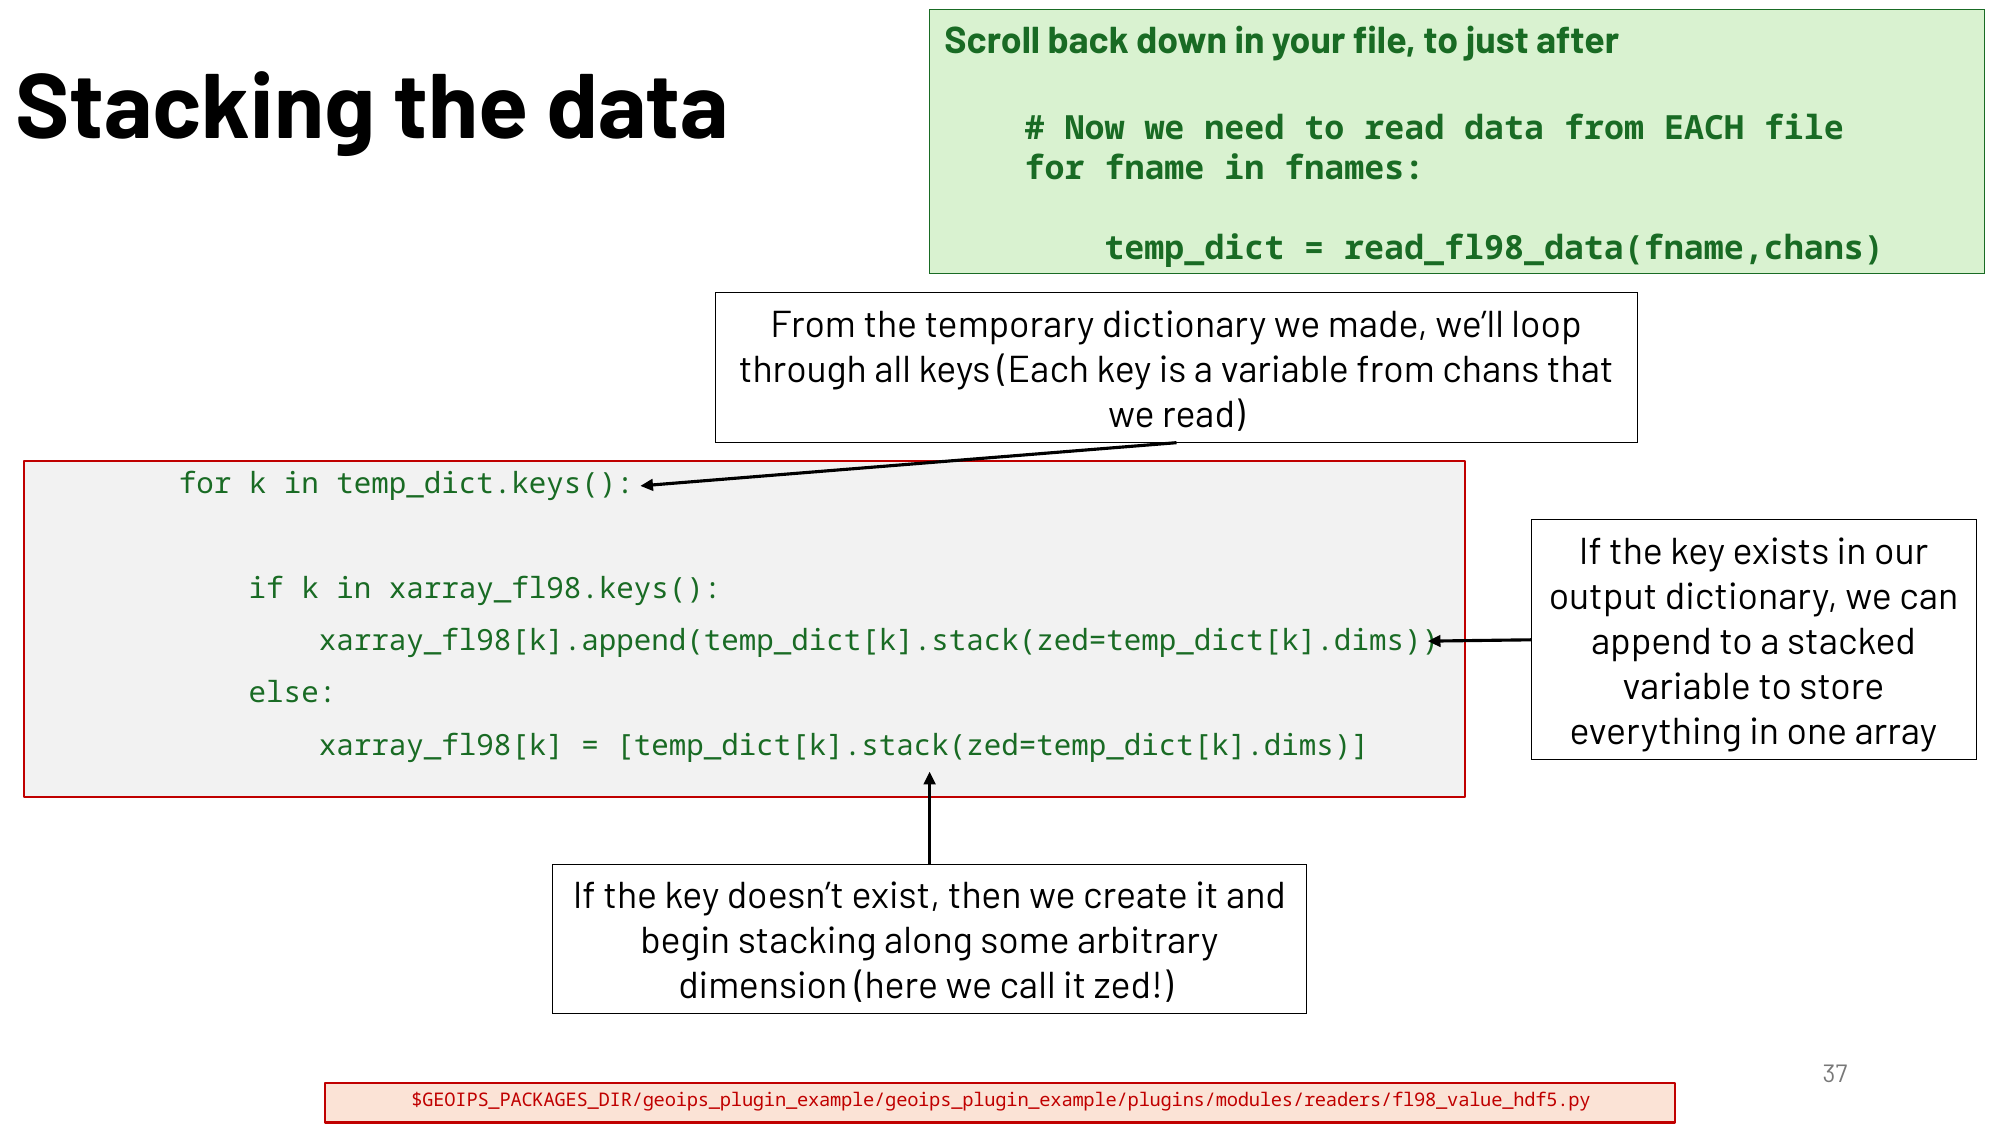

# Stacking the data
Scroll back down in your file, to just after

    # Now we need to read data from EACH file
    for fname in fnames:

        temp_dict = read_fl98_data(fname,chans)
From the temporary dictionary we made, we’ll loop through all keys (Each key is a variable from chans that we read)
        for k in temp_dict.keys():

            if k in xarray_fl98.keys():
                xarray_fl98[k].append(temp_dict[k].stack(zed=temp_dict[k].dims))
            else:
                xarray_fl98[k] = [temp_dict[k].stack(zed=temp_dict[k].dims)]
If the key exists in our output dictionary, we can append to a stacked variable to store everything in one array
If the key doesn’t exist, then we create it and begin stacking along some arbitrary dimension (here we call it zed!)
37
$GEOIPS_PACKAGES_DIR/geoips_plugin_example/geoips_plugin_example/plugins/modules/readers/fl98_value_hdf5.py